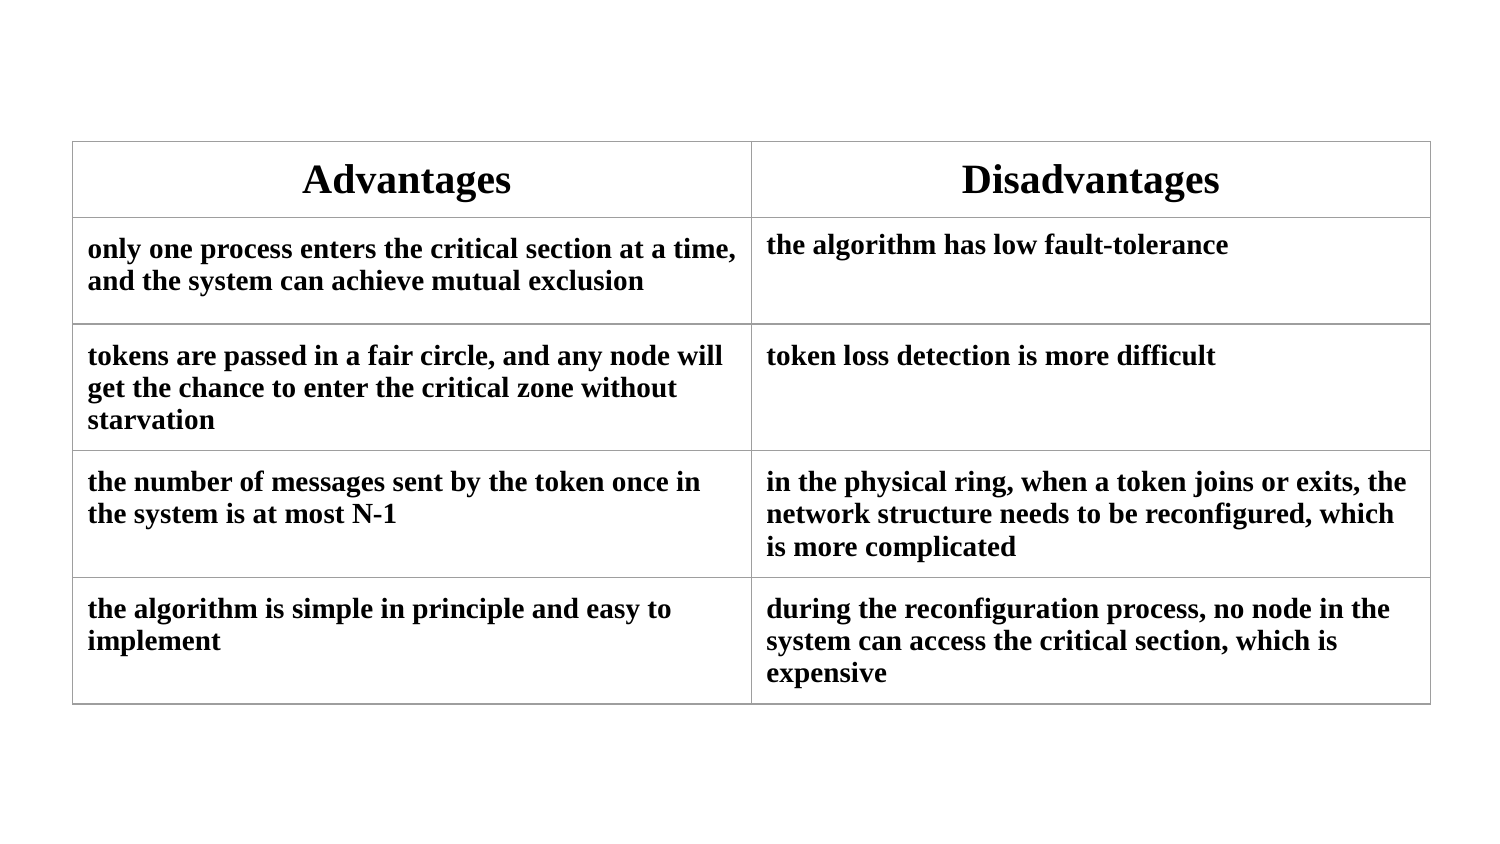

| Advantages | Disadvantages |
| --- | --- |
| only one process enters the critical section at a time, and the system can achieve mutual exclusion | the algorithm has low fault-tolerance |
| tokens are passed in a fair circle, and any node will get the chance to enter the critical zone without starvation | token loss detection is more difficult |
| the number of messages sent by the token once in the system is at most N-1 | in the physical ring, when a token joins or exits, the network structure needs to be reconfigured, which is more complicated |
| the algorithm is simple in principle and easy to implement | during the reconfiguration process, no node in the system can access the critical section, which is expensive |